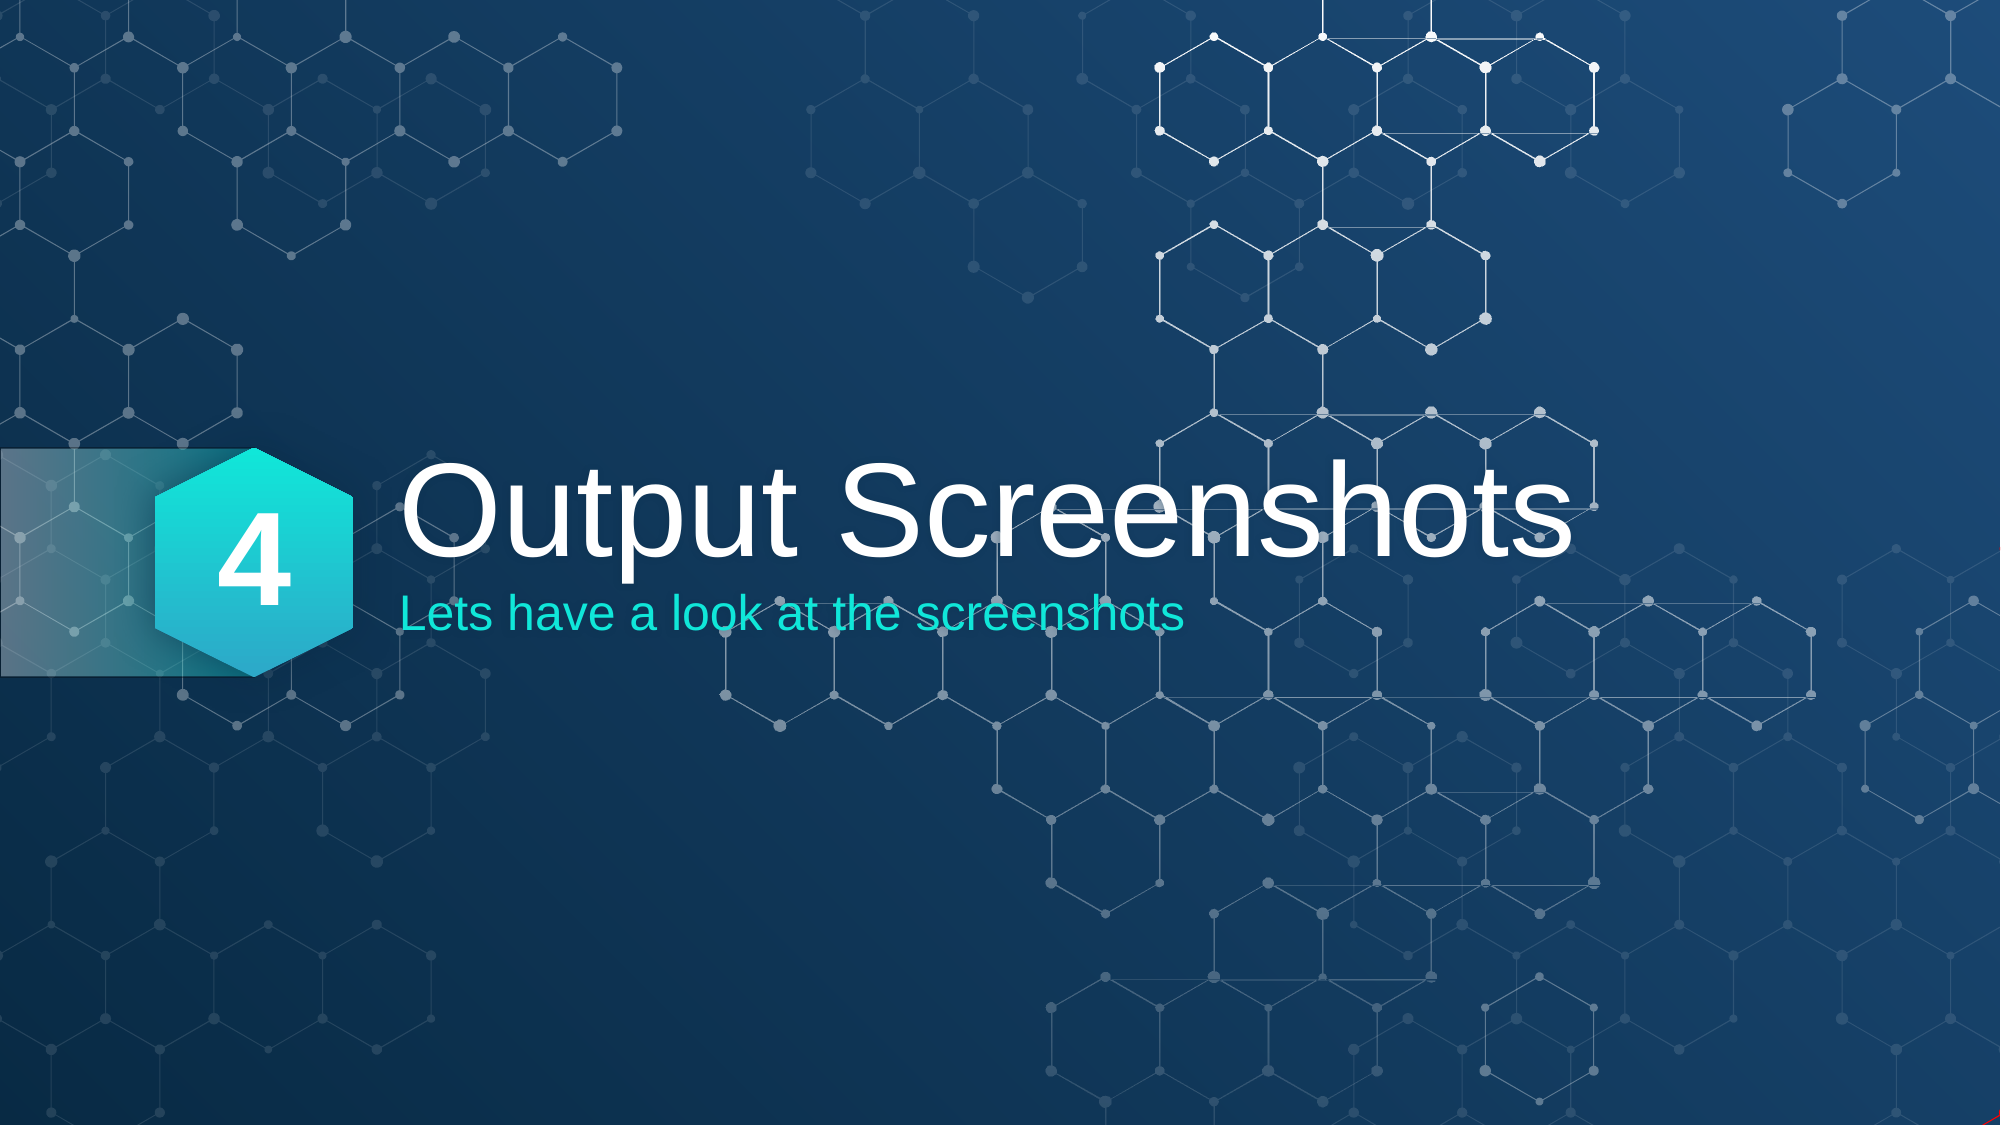

4
# Output Screenshots
Lets have a look at the screenshots